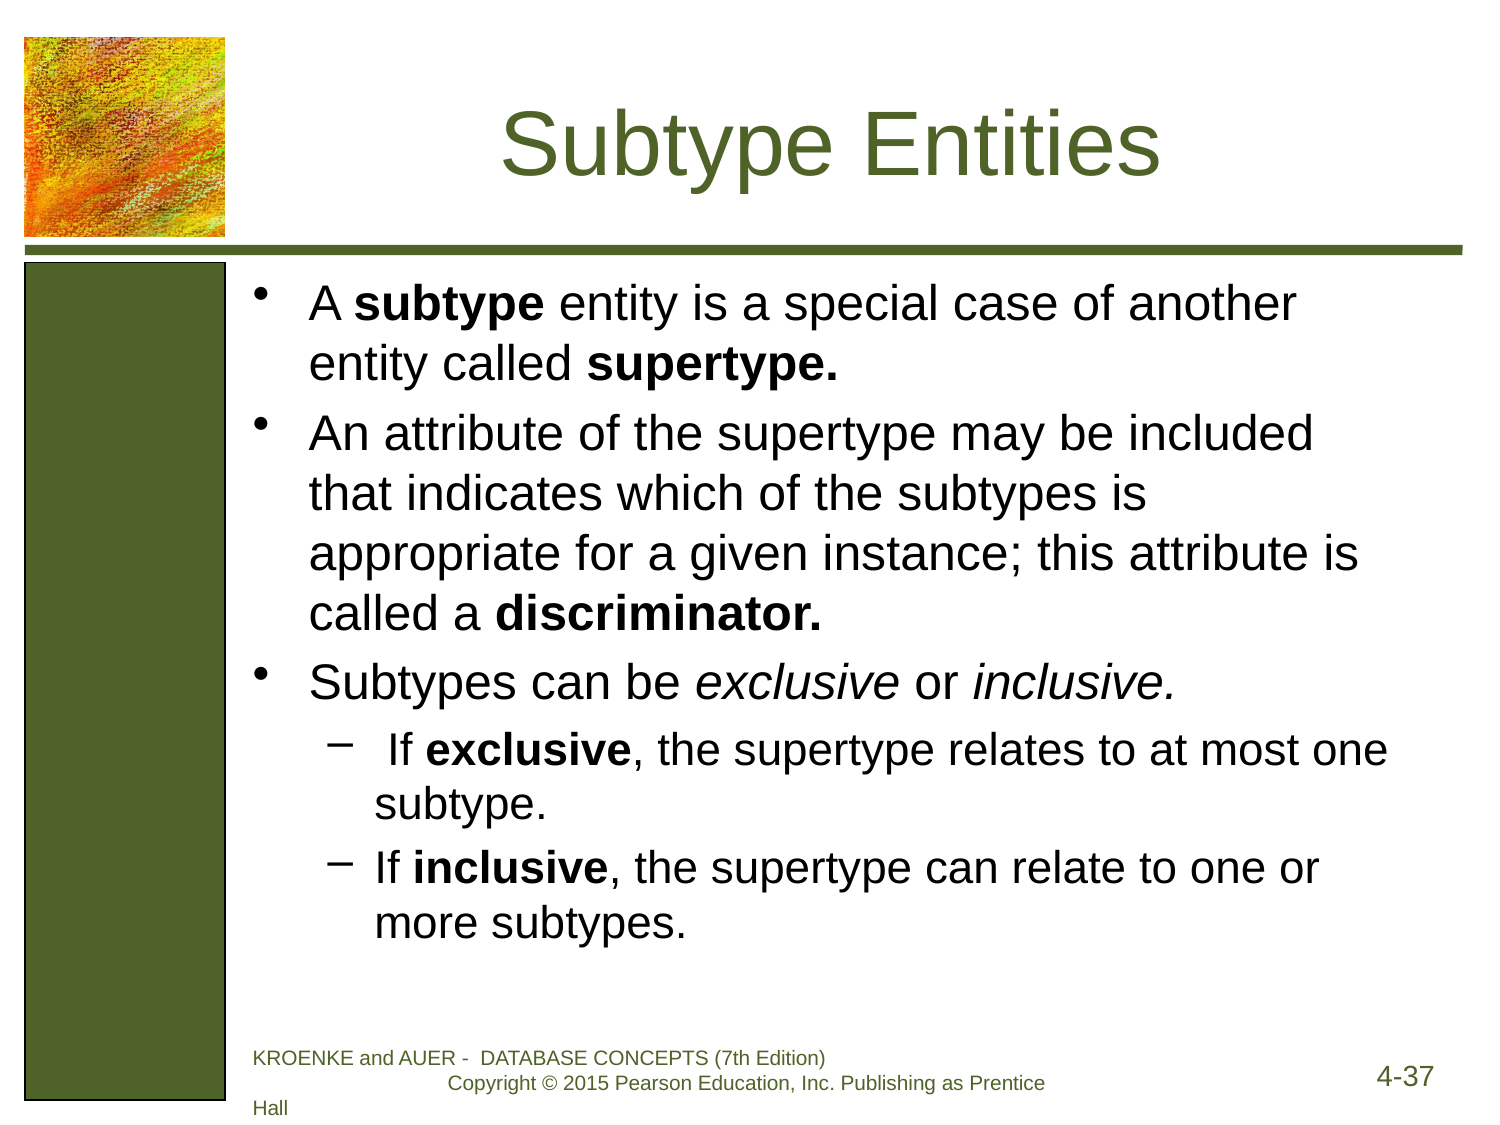

# Subtype Entities
A subtype entity is a special case of another entity called supertype.
An attribute of the supertype may be included that indicates which of the subtypes is appropriate for a given instance; this attribute is called a discriminator.
Subtypes can be exclusive or inclusive.
 If exclusive, the supertype relates to at most one subtype.
If inclusive, the supertype can relate to one or more subtypes.
KROENKE and AUER -  DATABASE CONCEPTS (7th Edition)                                                                             Copyright © 2015 Pearson Education, Inc. Publishing as Prentice Hall
4-37